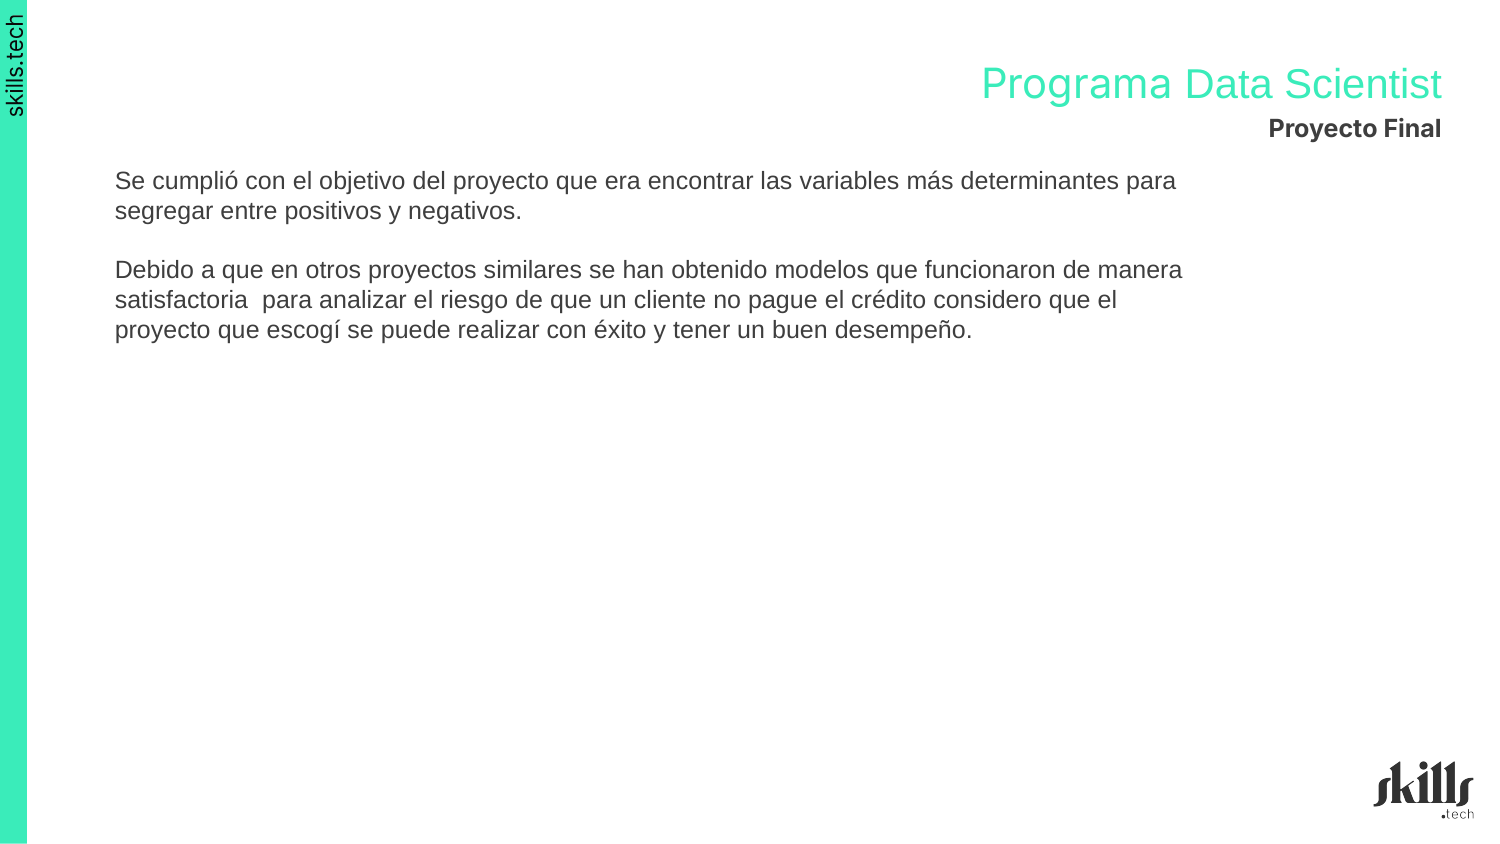

Programa Data Scientist
Proyecto Final

Se cumplió con el objetivo del proyecto que era encontrar las variables más determinantes para segregar entre positivos y negativos.

Debido a que en otros proyectos similares se han obtenido modelos que funcionaron de manera satisfactoria  para analizar el riesgo de que un cliente no pague el crédito considero que el proyecto que escogí se puede realizar con éxito y tener un buen desempeño.